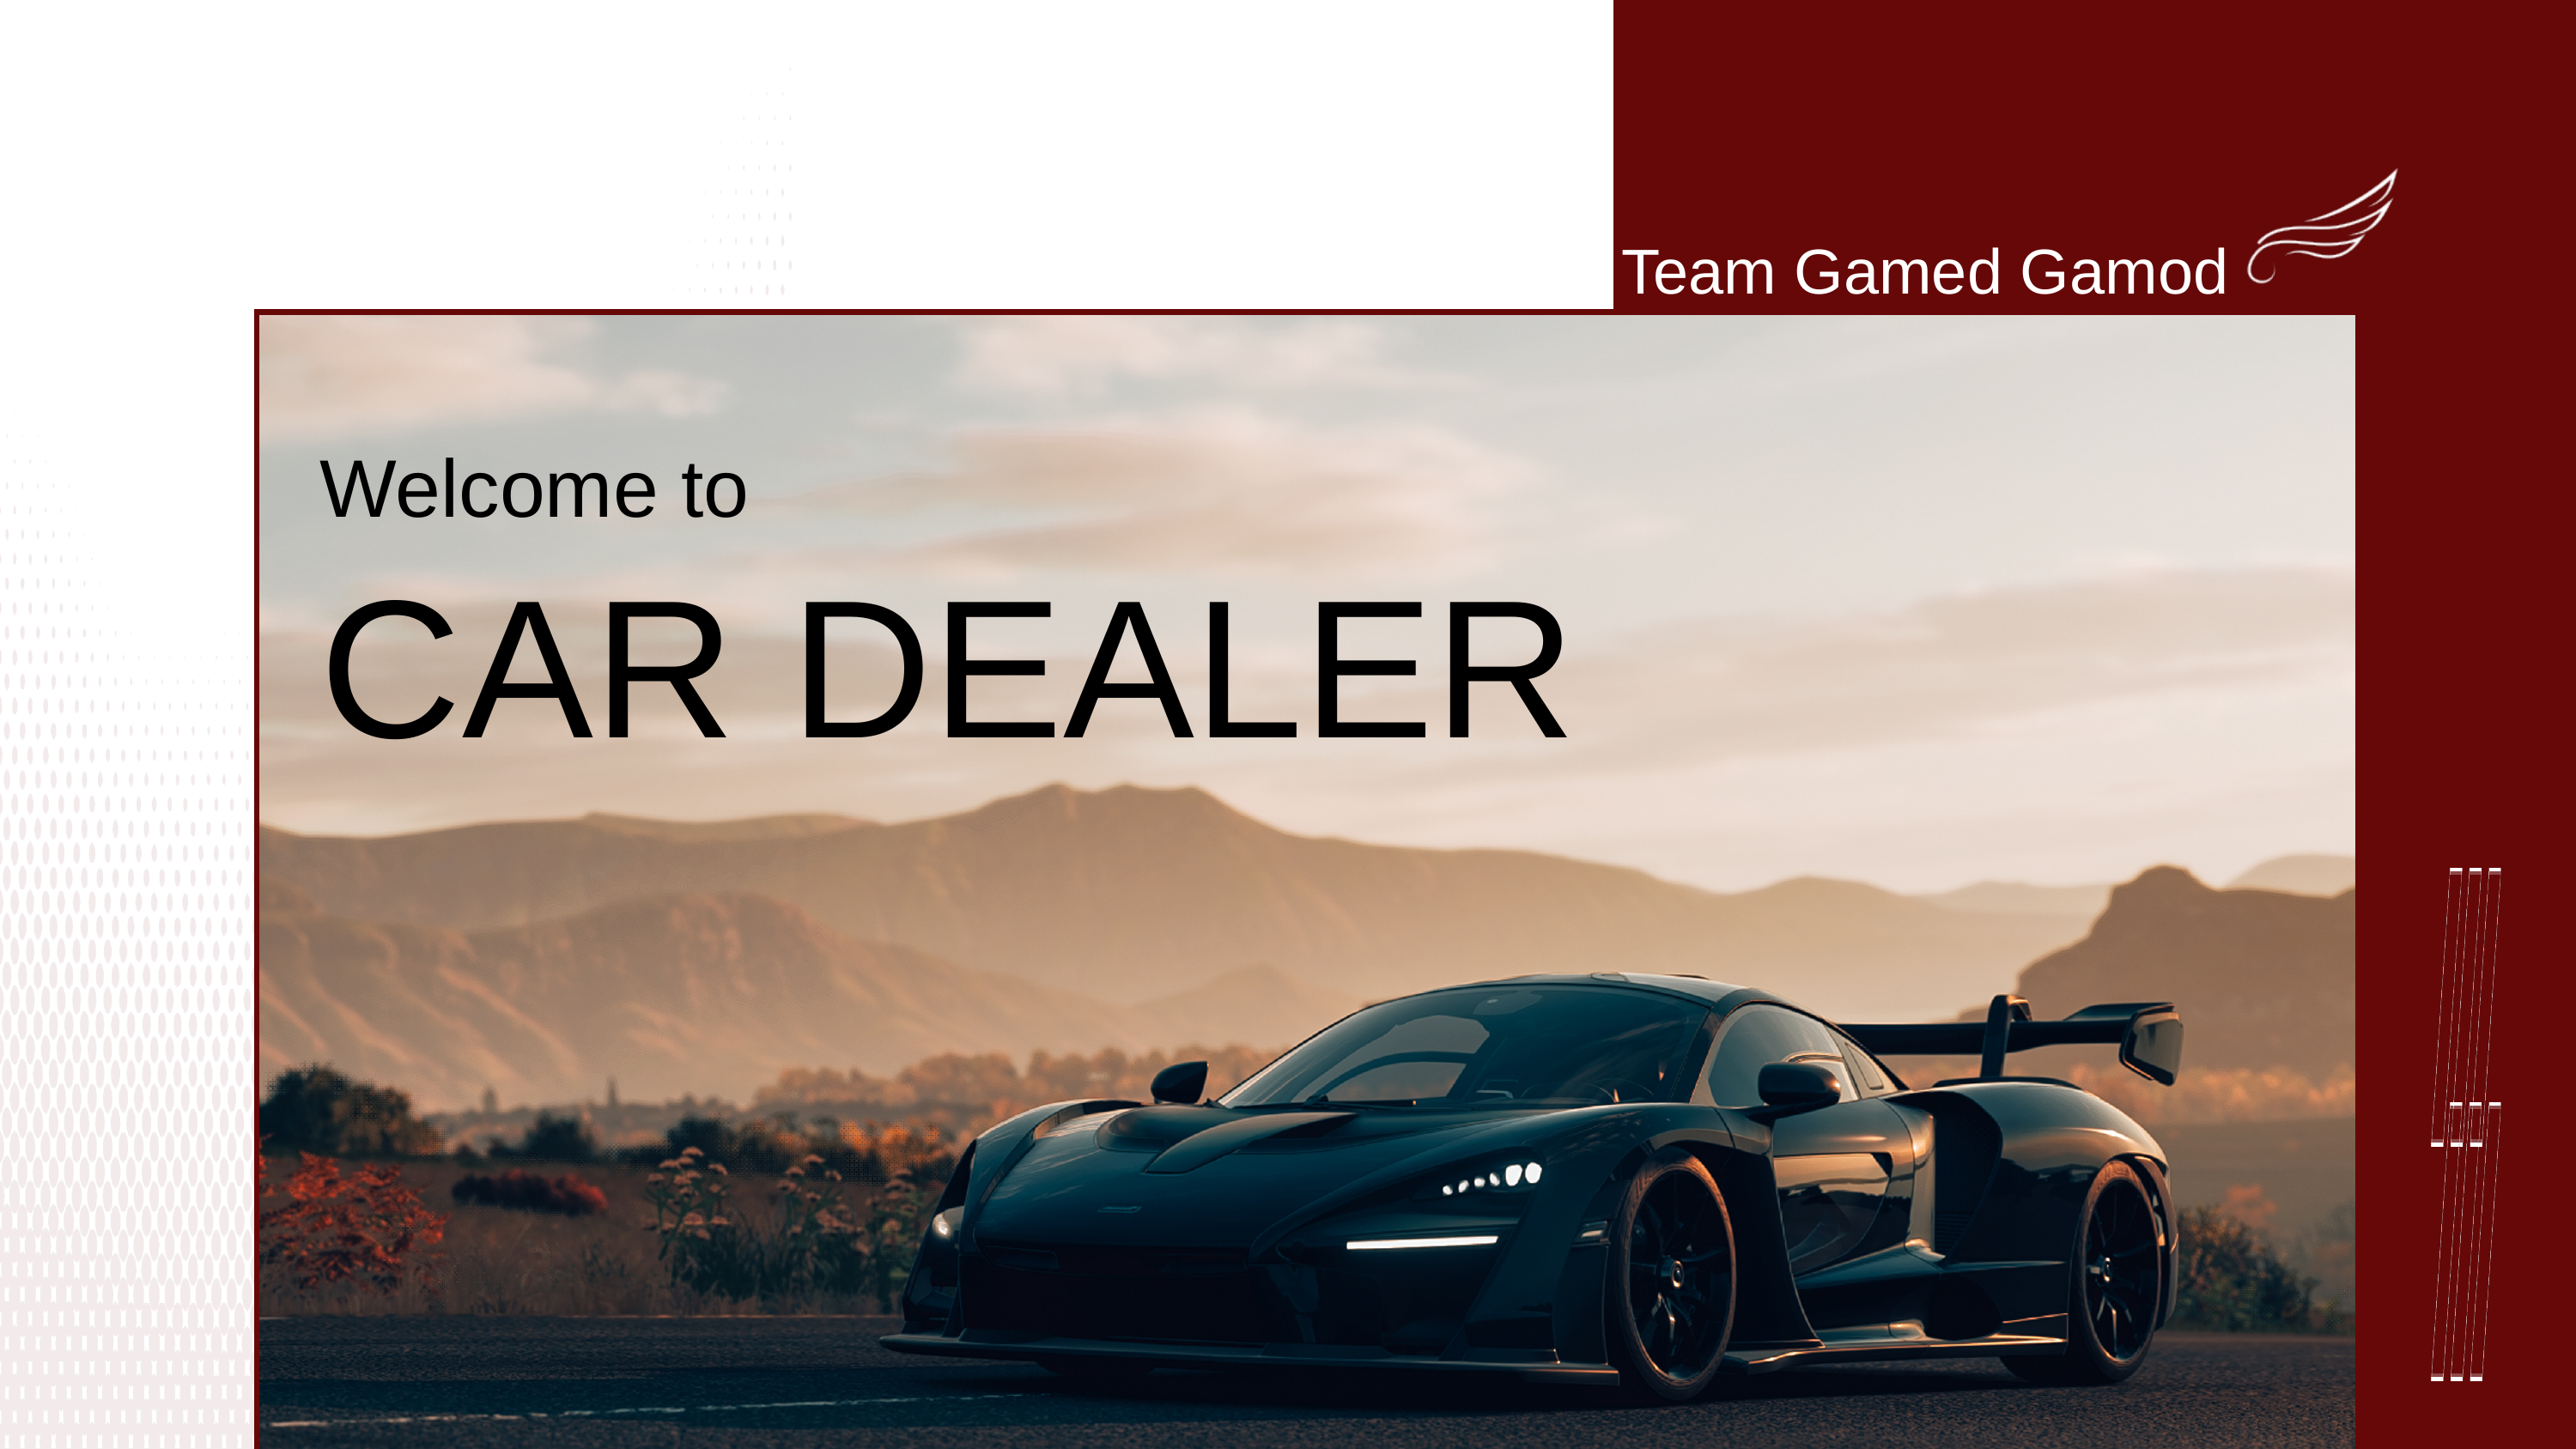

Team Gamed Gamod

Welcome to
CAR DEALER